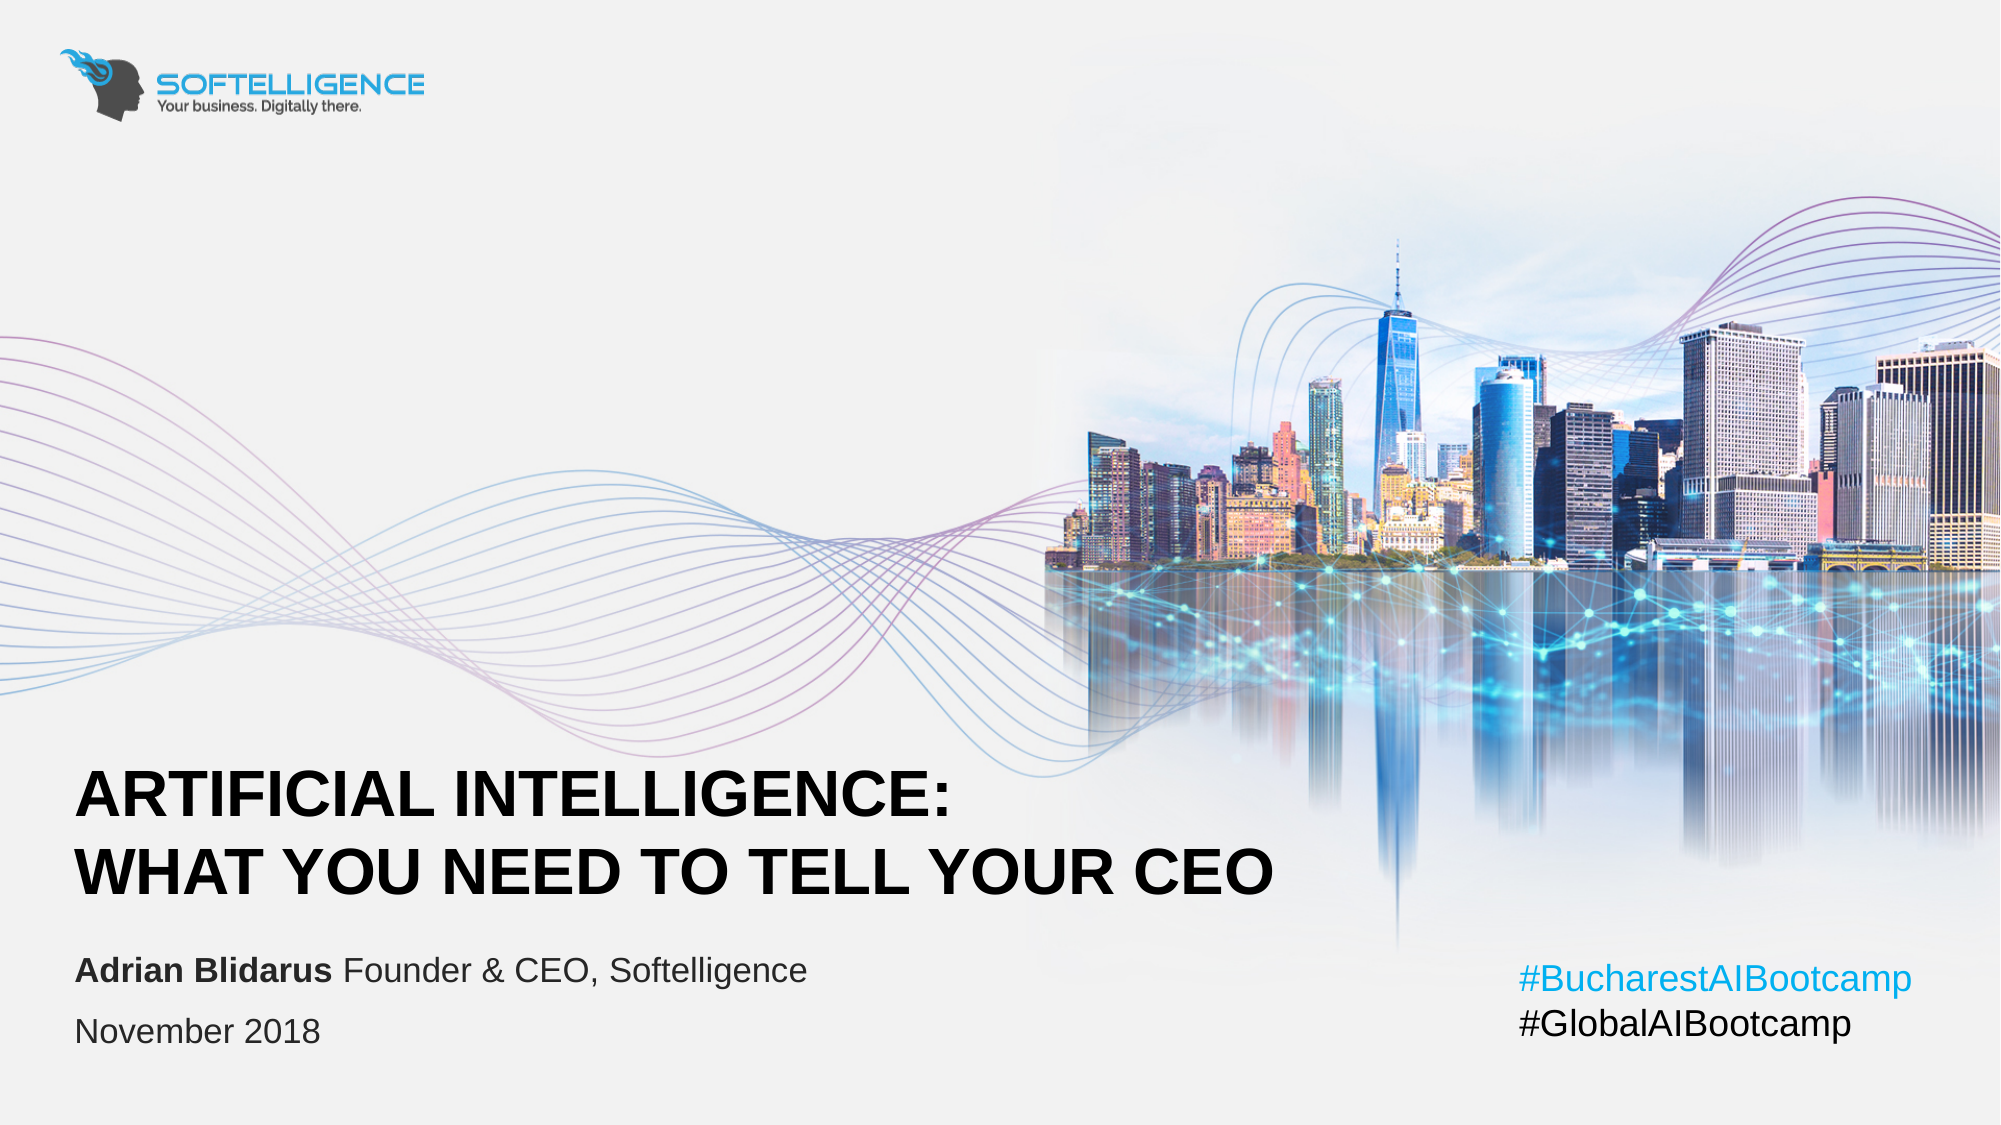

# Artificial Intelligence: what you need TO TELL YOUR CEO
Adrian Blidarus Founder & CEO, Softelligence
November 2018
#BucharestAIBootcamp
#GlobalAIBootcamp